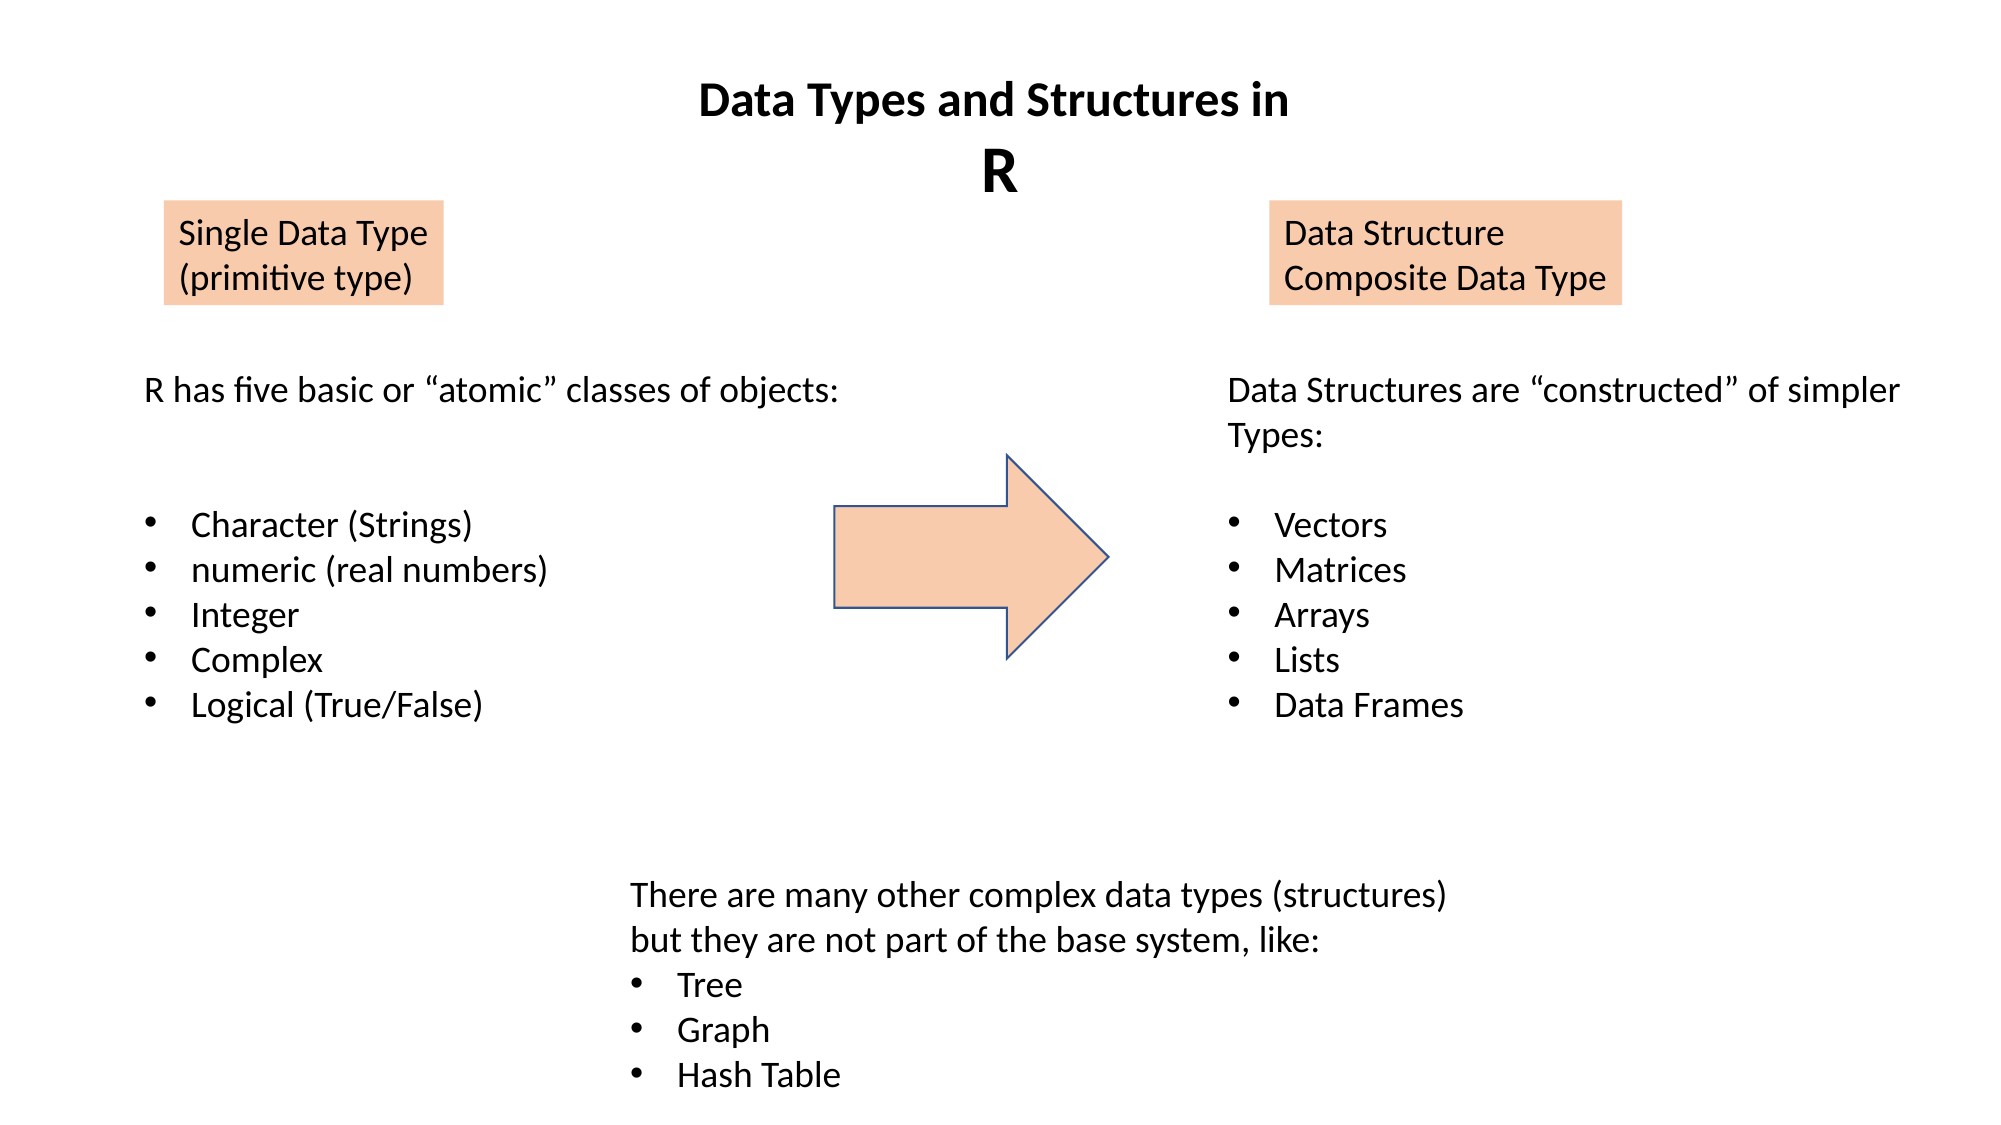

Data Types and Structures in
R
Single Data Type
(primitive type)
Data Structure
Composite Data Type
R has five basic or “atomic” classes of objects:

Character (Strings)
numeric (real numbers)
Integer
Complex
Logical (True/False)
Data Structures are “constructed” of simpler
Types:

Vectors
Matrices
Arrays
Lists
Data Frames

There are many other complex data types (structures)
but they are not part of the base system, like:
Tree
Graph
Hash Table